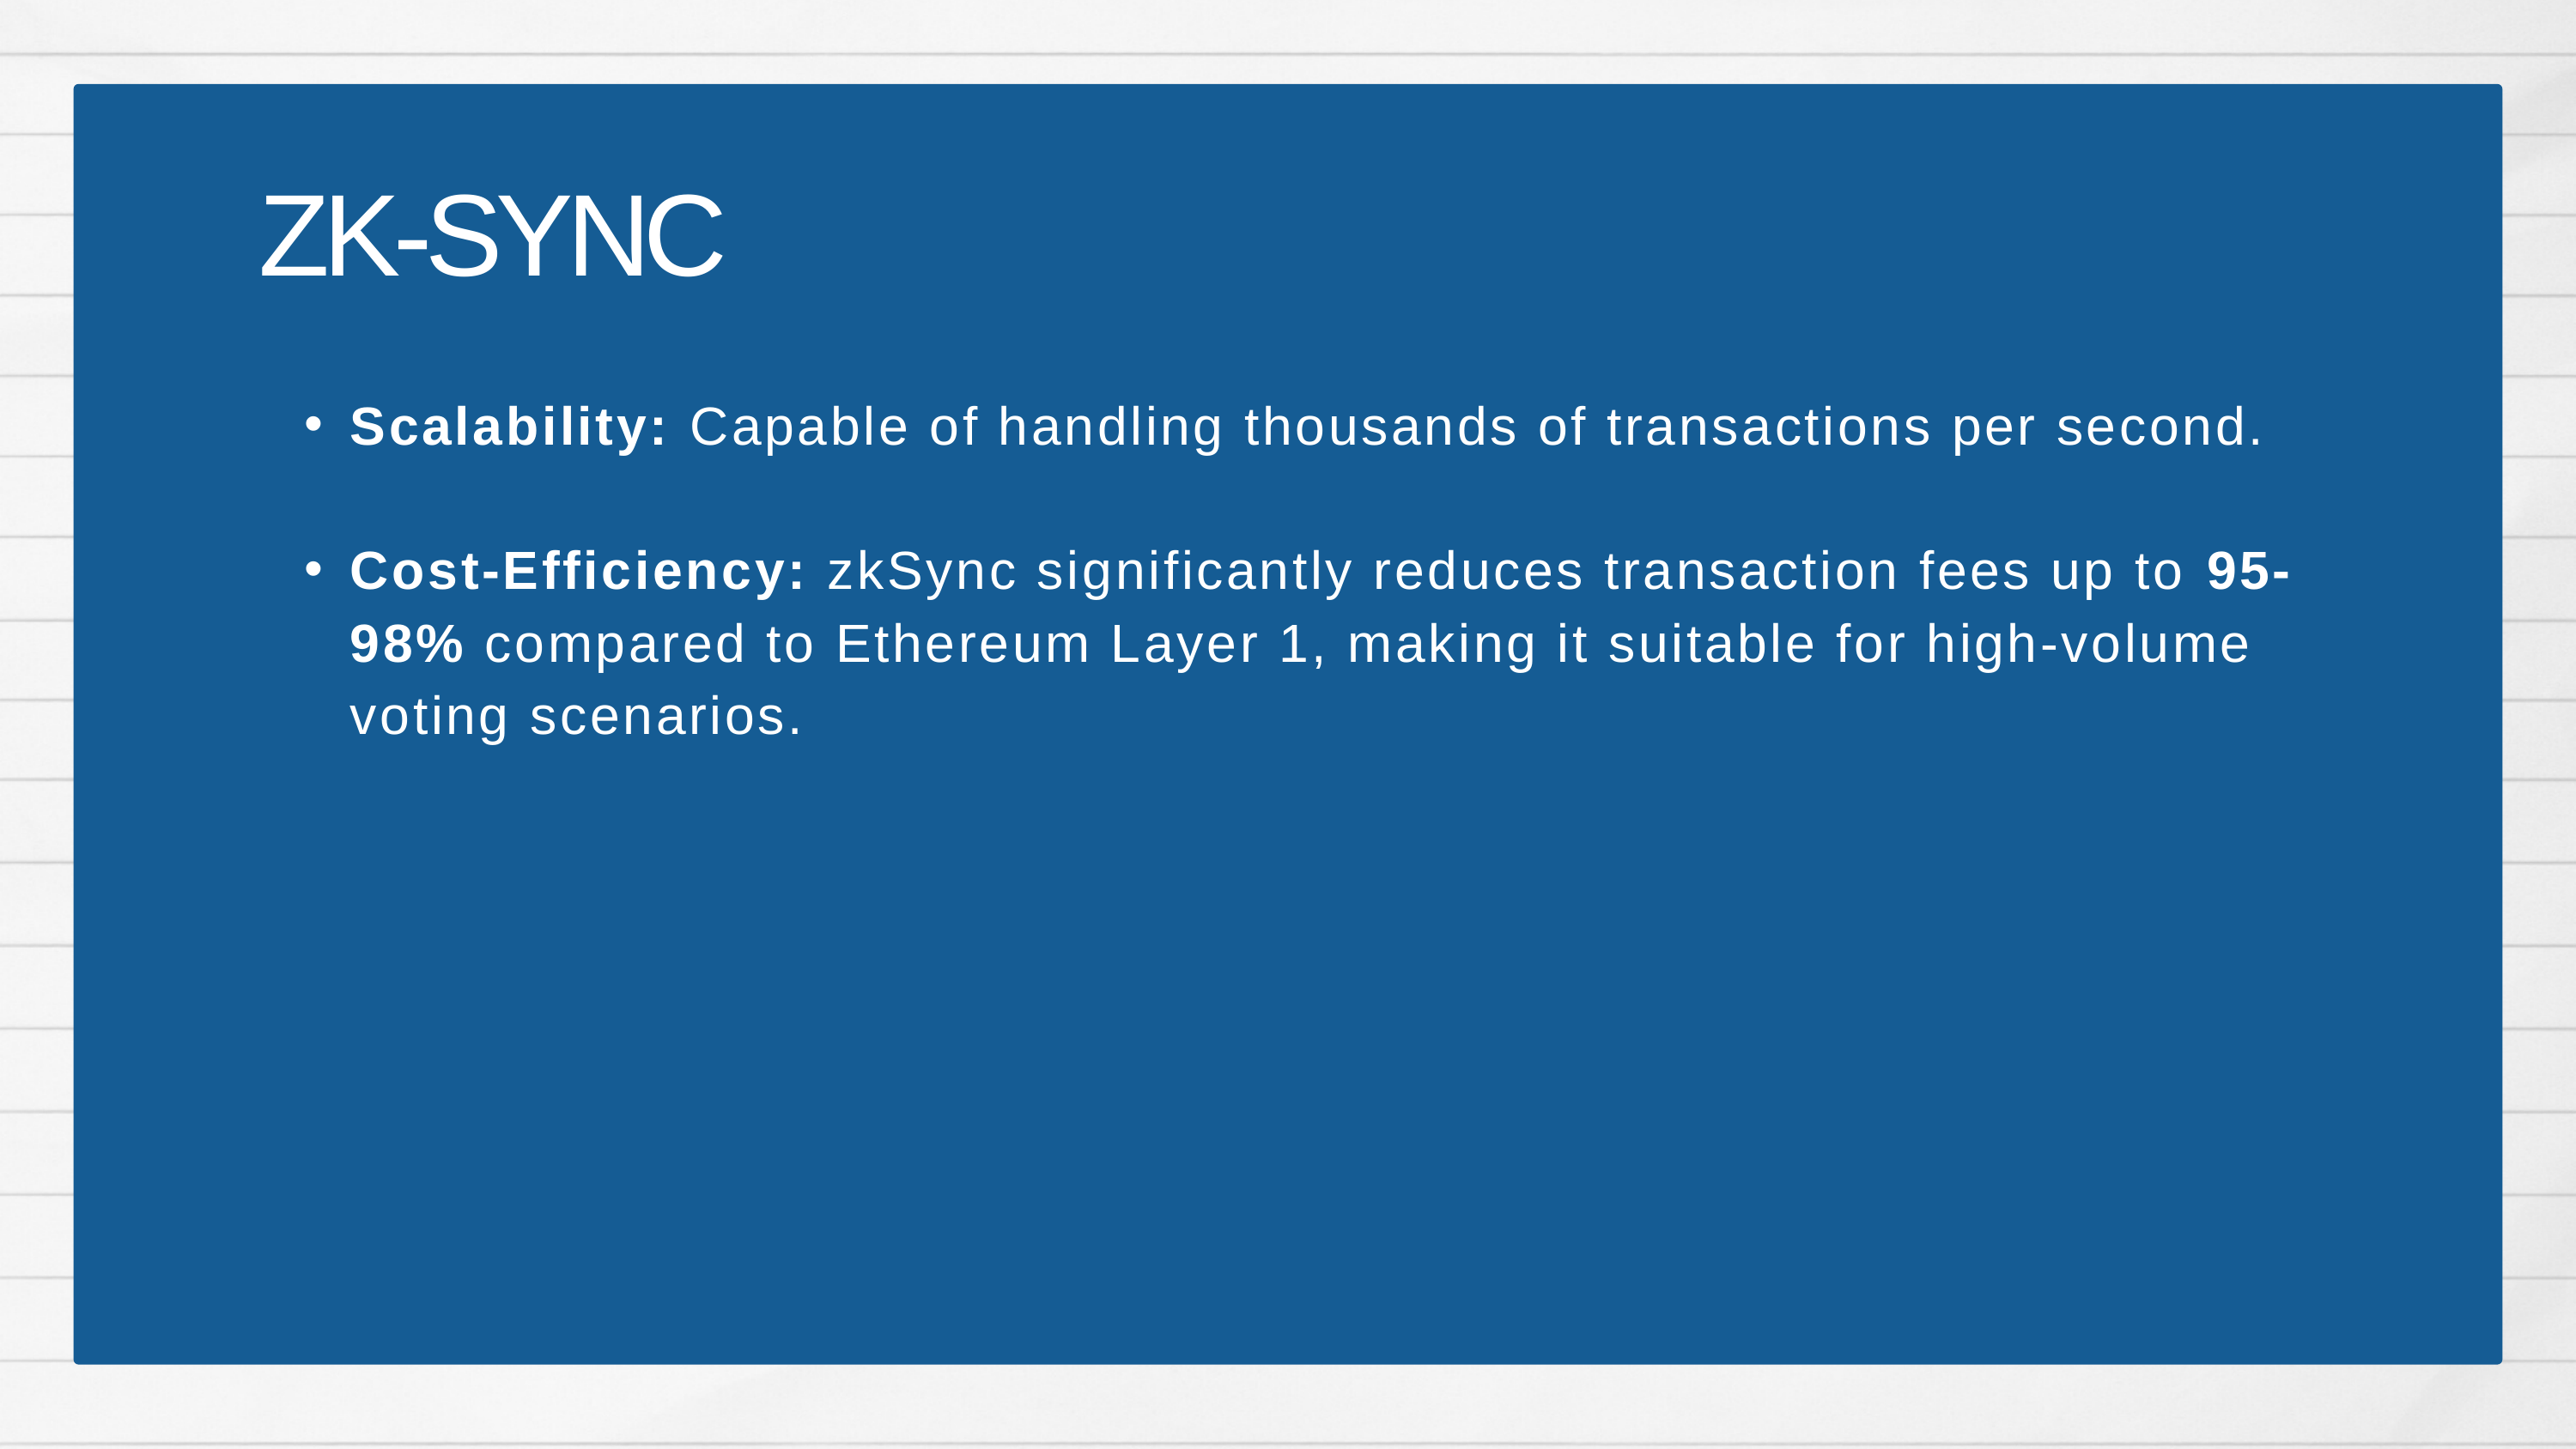

ZK-SYNC
Scalability: Capable of handling thousands of transactions per second.

Cost-Efficiency: zkSync significantly reduces transaction fees up to 95-98% compared to Ethereum Layer 1, making it suitable for high-volume voting scenarios.